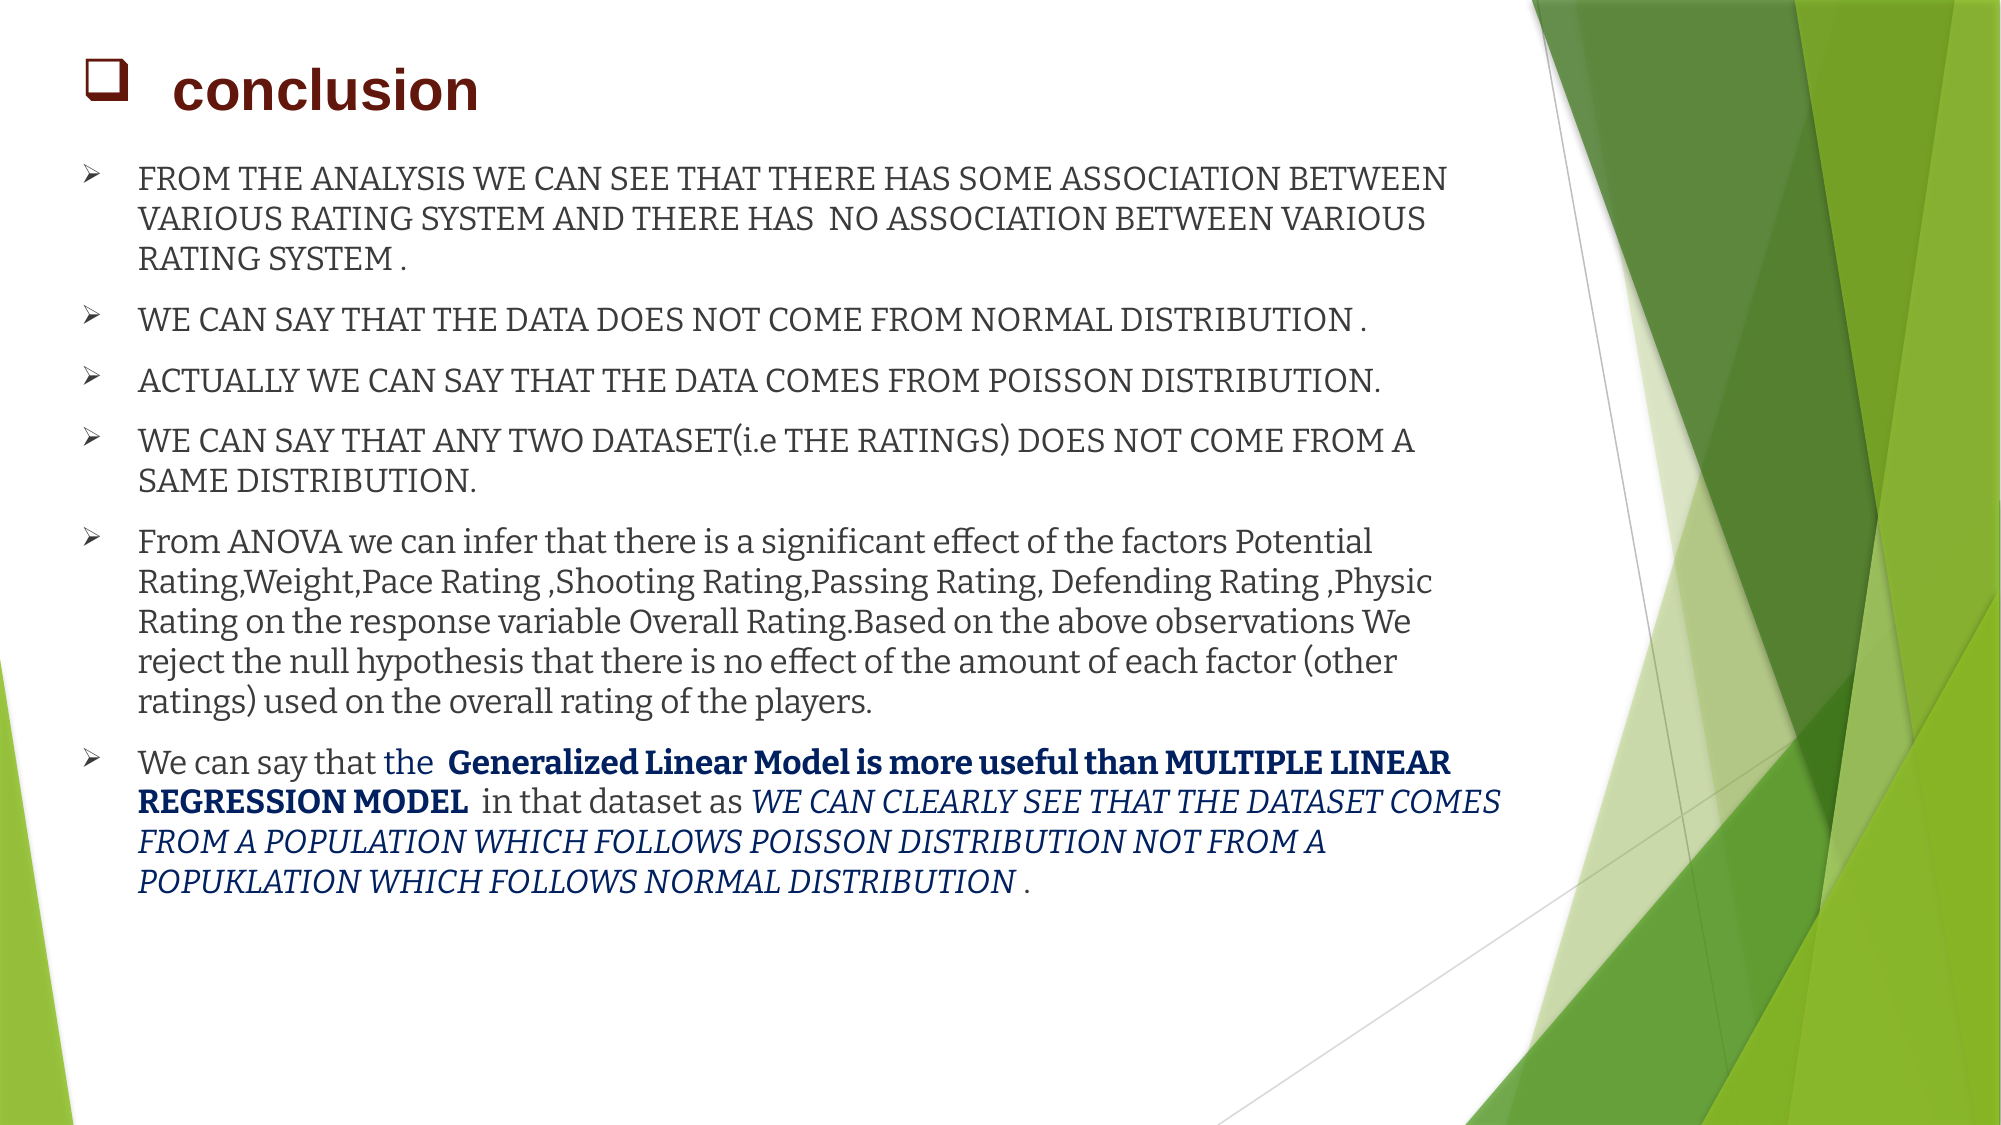

# conclusion
FROM THE ANALYSIS WE CAN SEE THAT THERE HAS SOME ASSOCIATION BETWEEN VARIOUS RATING SYSTEM AND THERE HAS  NO ASSOCIATION BETWEEN VARIOUS RATING SYSTEM .
WE CAN SAY THAT THE DATA DOES NOT COME FROM NORMAL DISTRIBUTION .
ACTUALLY WE CAN SAY THAT THE DATA COMES FROM POISSON DISTRIBUTION.
WE CAN SAY THAT ANY TWO DATASET(i.e THE RATINGS) DOES NOT COME FROM A SAME DISTRIBUTION.
From ANOVA we can infer that there is a significant effect of the factors Potential Rating,Weight,Pace Rating ,Shooting Rating,Passing Rating, Defending Rating ,Physic Rating on the response variable Overall Rating.Based on the above observations We reject the null hypothesis that there is no effect of the amount of each factor (other ratings) used on the overall rating of the players.
We can say that the  Generalized Linear Model is more useful than MULTIPLE LINEAR REGRESSION MODEL  in that dataset as WE CAN CLEARLY SEE THAT THE DATASET COMES FROM A POPULATION WHICH FOLLOWS POISSON DISTRIBUTION NOT FROM A POPUKLATION WHICH FOLLOWS NORMAL DISTRIBUTION .